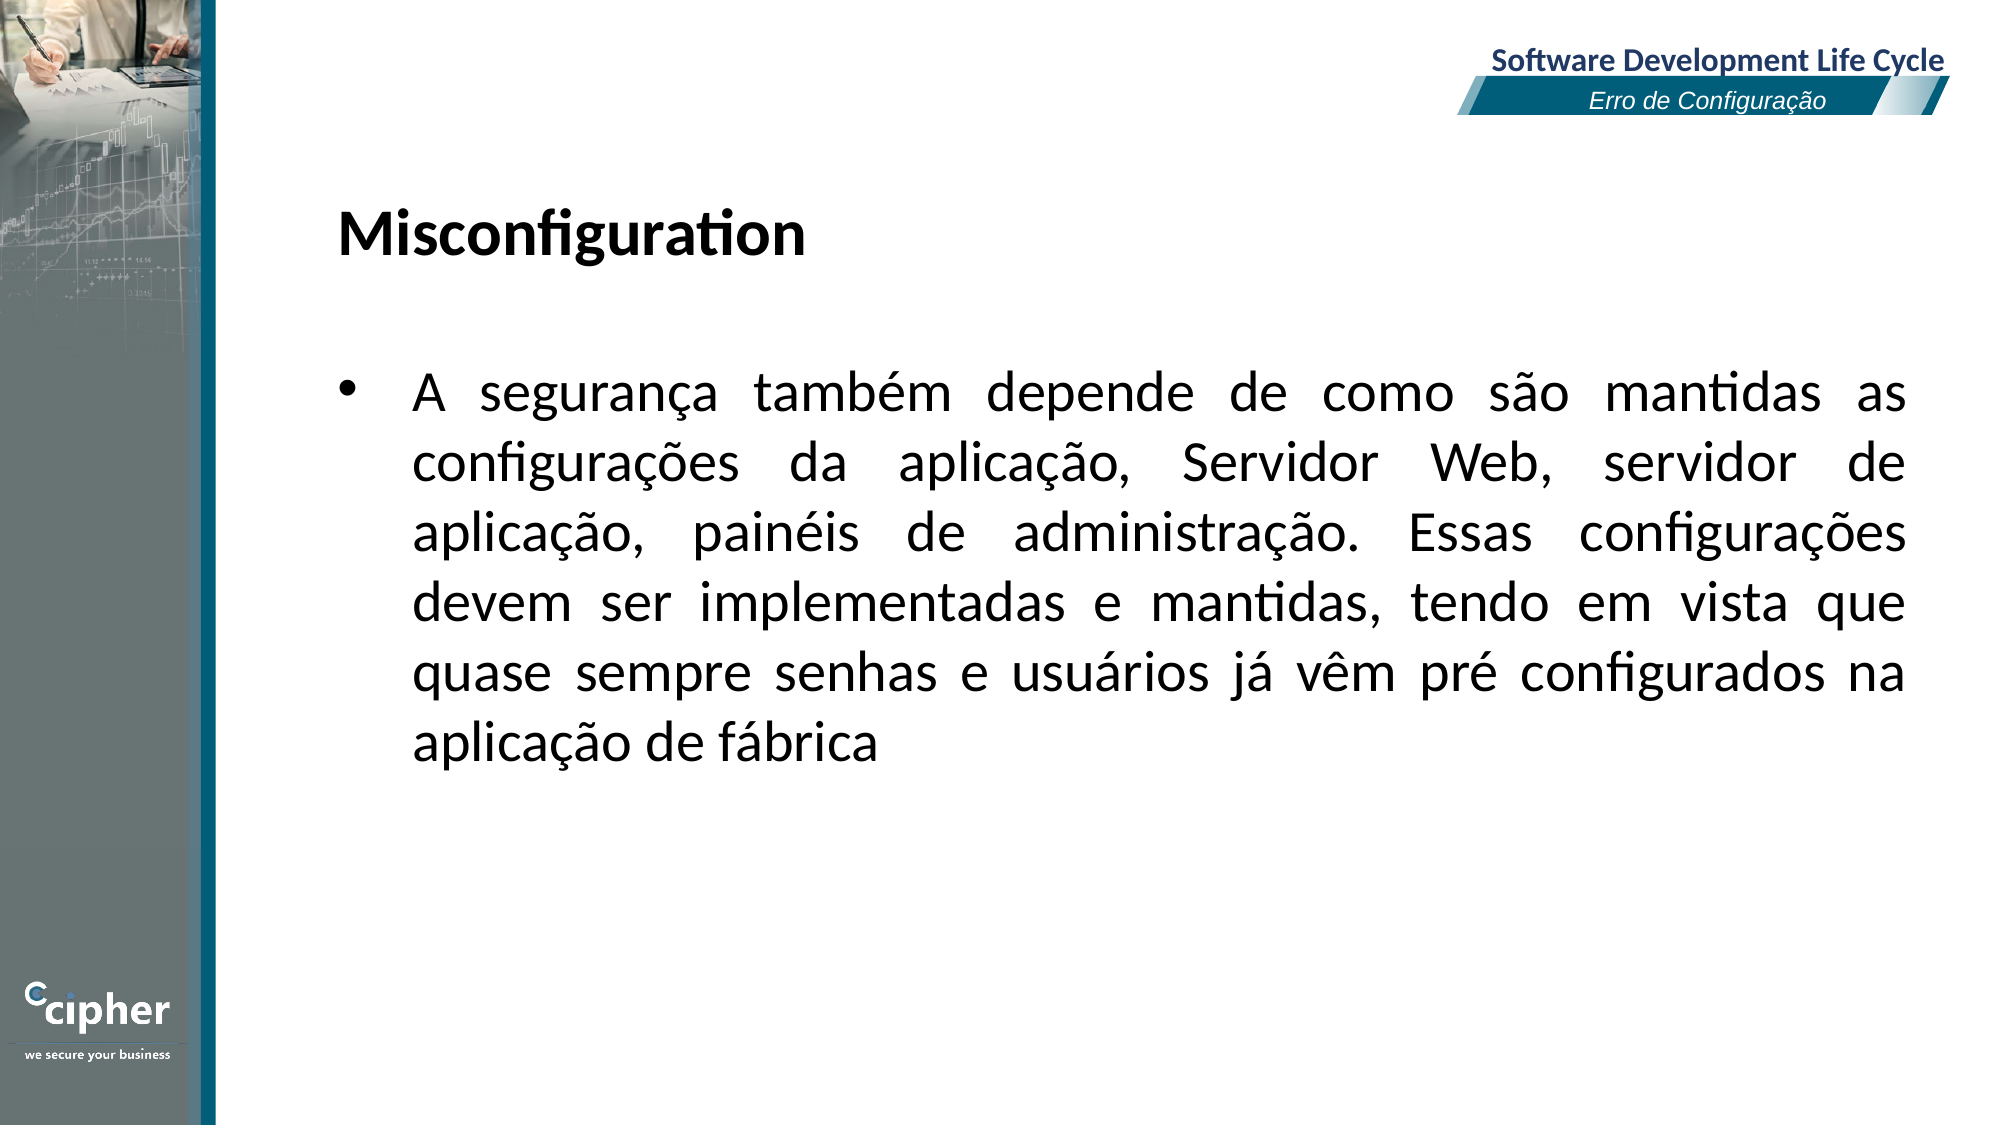

Software Development Life Cycle
Erro de Configuração

Misconfiguration
A segurança também depende de como são mantidas as configurações da aplicação, Servidor Web, servidor de aplicação, painéis de administração. Essas configurações devem ser implementadas e mantidas, tendo em vista que quase sempre senhas e usuários já vêm pré configurados na aplicação de fábrica